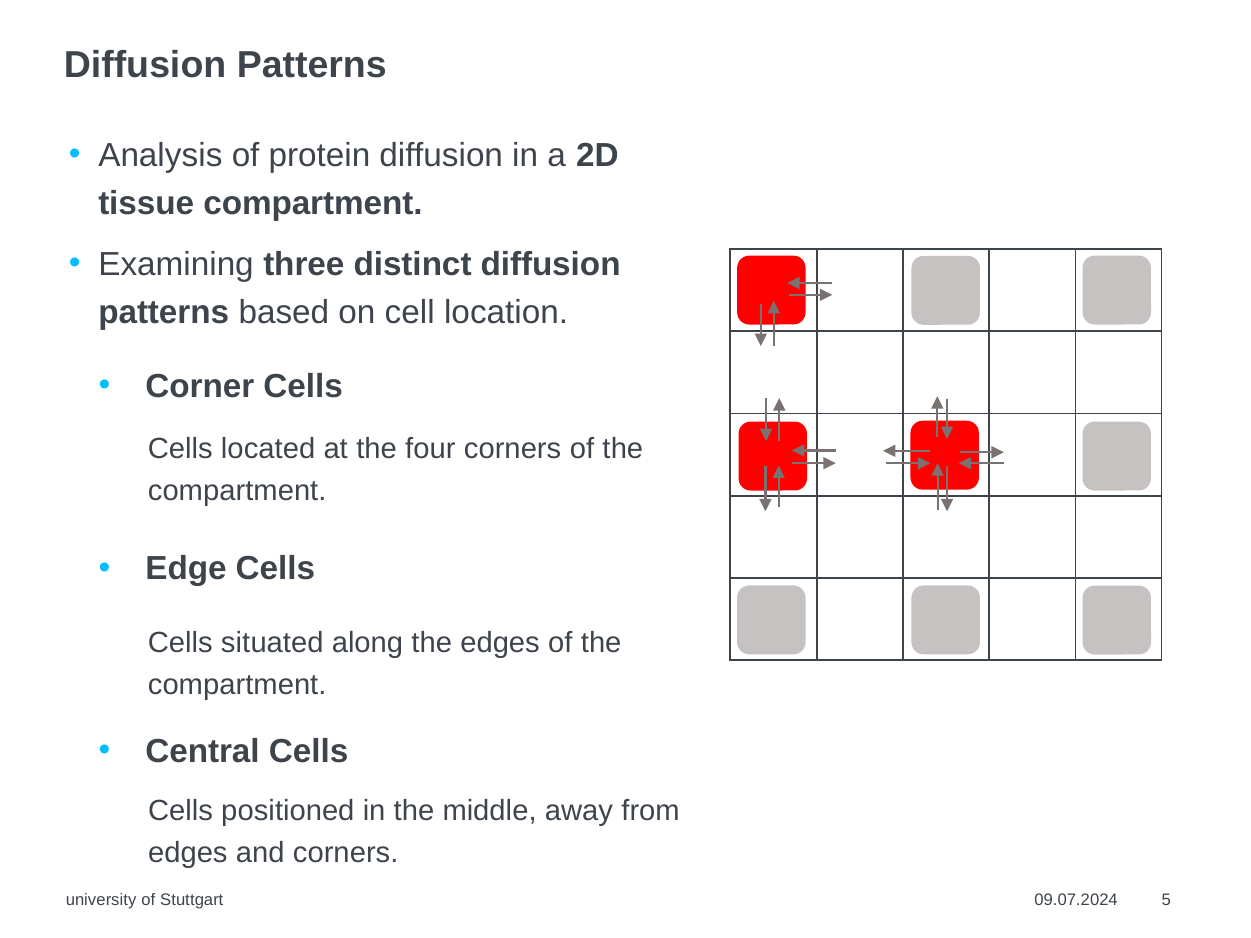

# Diffusion Patterns
Analysis of protein diffusion in a 2D tissue compartment.
Examining three distinct diffusion patterns based on cell location.

|  |  |  |  |  |
| --- | --- | --- | --- | --- |
|  |  |  |  |  |
|  |  |  |  |  |
|  |  |  |  |  |
|  |  |  |  |  |

Corner Cells

Edge Cells

Central Cells

Cells located at the four corners of the compartment.

Cells situated along the edges of the compartment.
Cells positioned in the middle, away from edges and corners.

university of Stuttgart
09.07.2024
5